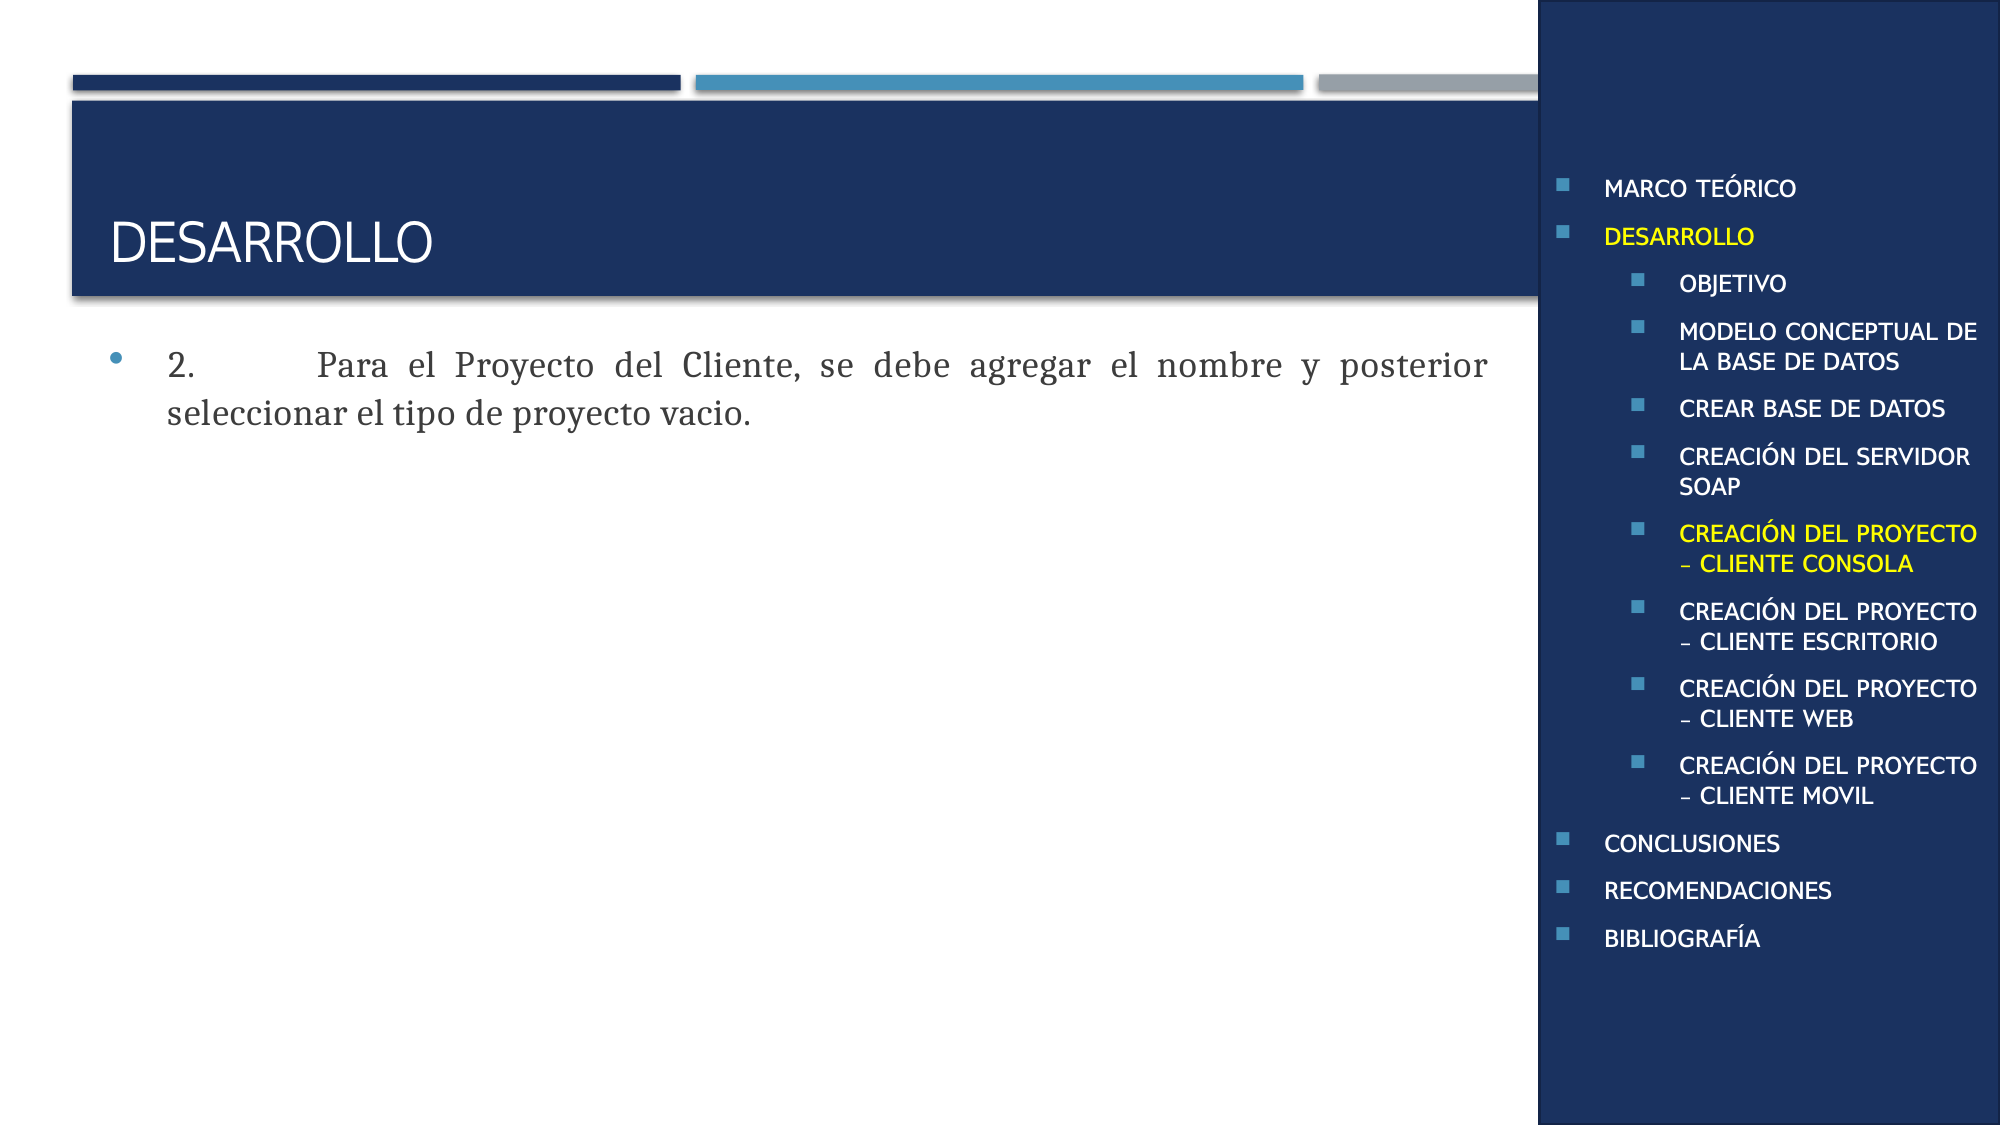

MARCO TEÓRICO
DESARROLLO
OBJETIVO
MODELO CONCEPTUAL DE LA BASE DE DATOS
CREAR BASE DE DATOS
CREACIÓN DEL SERVIDOR SOAP
CREACIÓN DEL PROYECTO – CLIENTE CONSOLA
CREACIÓN DEL PROYECTO – CLIENTE ESCRITORIO
CREACIÓN DEL PROYECTO – CLIENTE WEB
CREACIÓN DEL PROYECTO – CLIENTE MOVIL
CONCLUSIONES
RECOMENDACIONES
BIBLIOGRAFÍA
# DESARROLLO
2.	Para el Proyecto del Cliente, se debe agregar el nombre y posterior seleccionar el tipo de proyecto vacio.